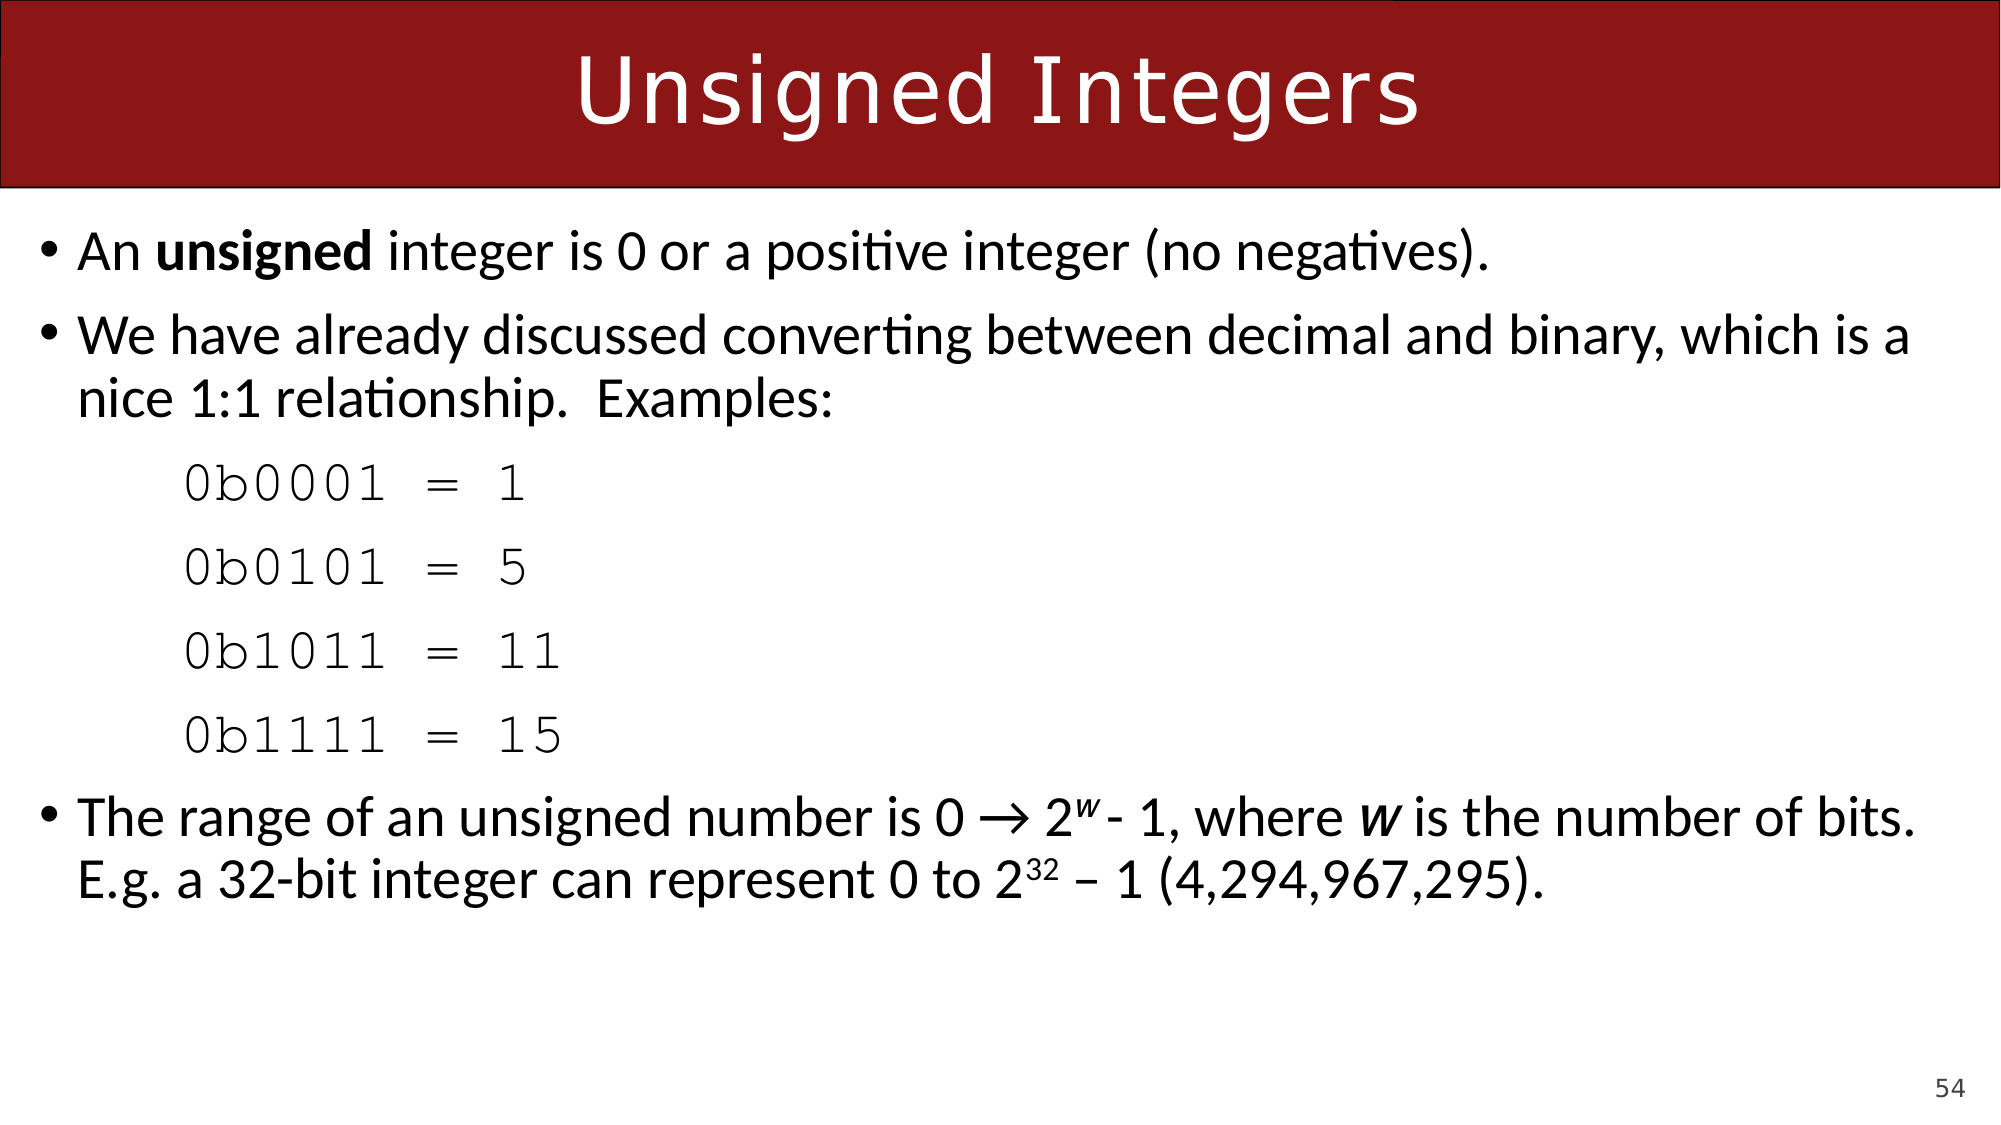

# Unsigned Integers
An unsigned integer is 0 or a positive integer (no negatives).
We have already discussed converting between decimal and binary, which is a nice 1:1 relationship.  Examples:
    0b0001 = 1
    0b0101 = 5
    0b1011 = 11
    0b1111 = 15
The range of an unsigned number is 0 → 2w - 1, where w is the number of bits. E.g. a 32-bit integer can represent 0 to 232 – 1 (4,294,967,295).